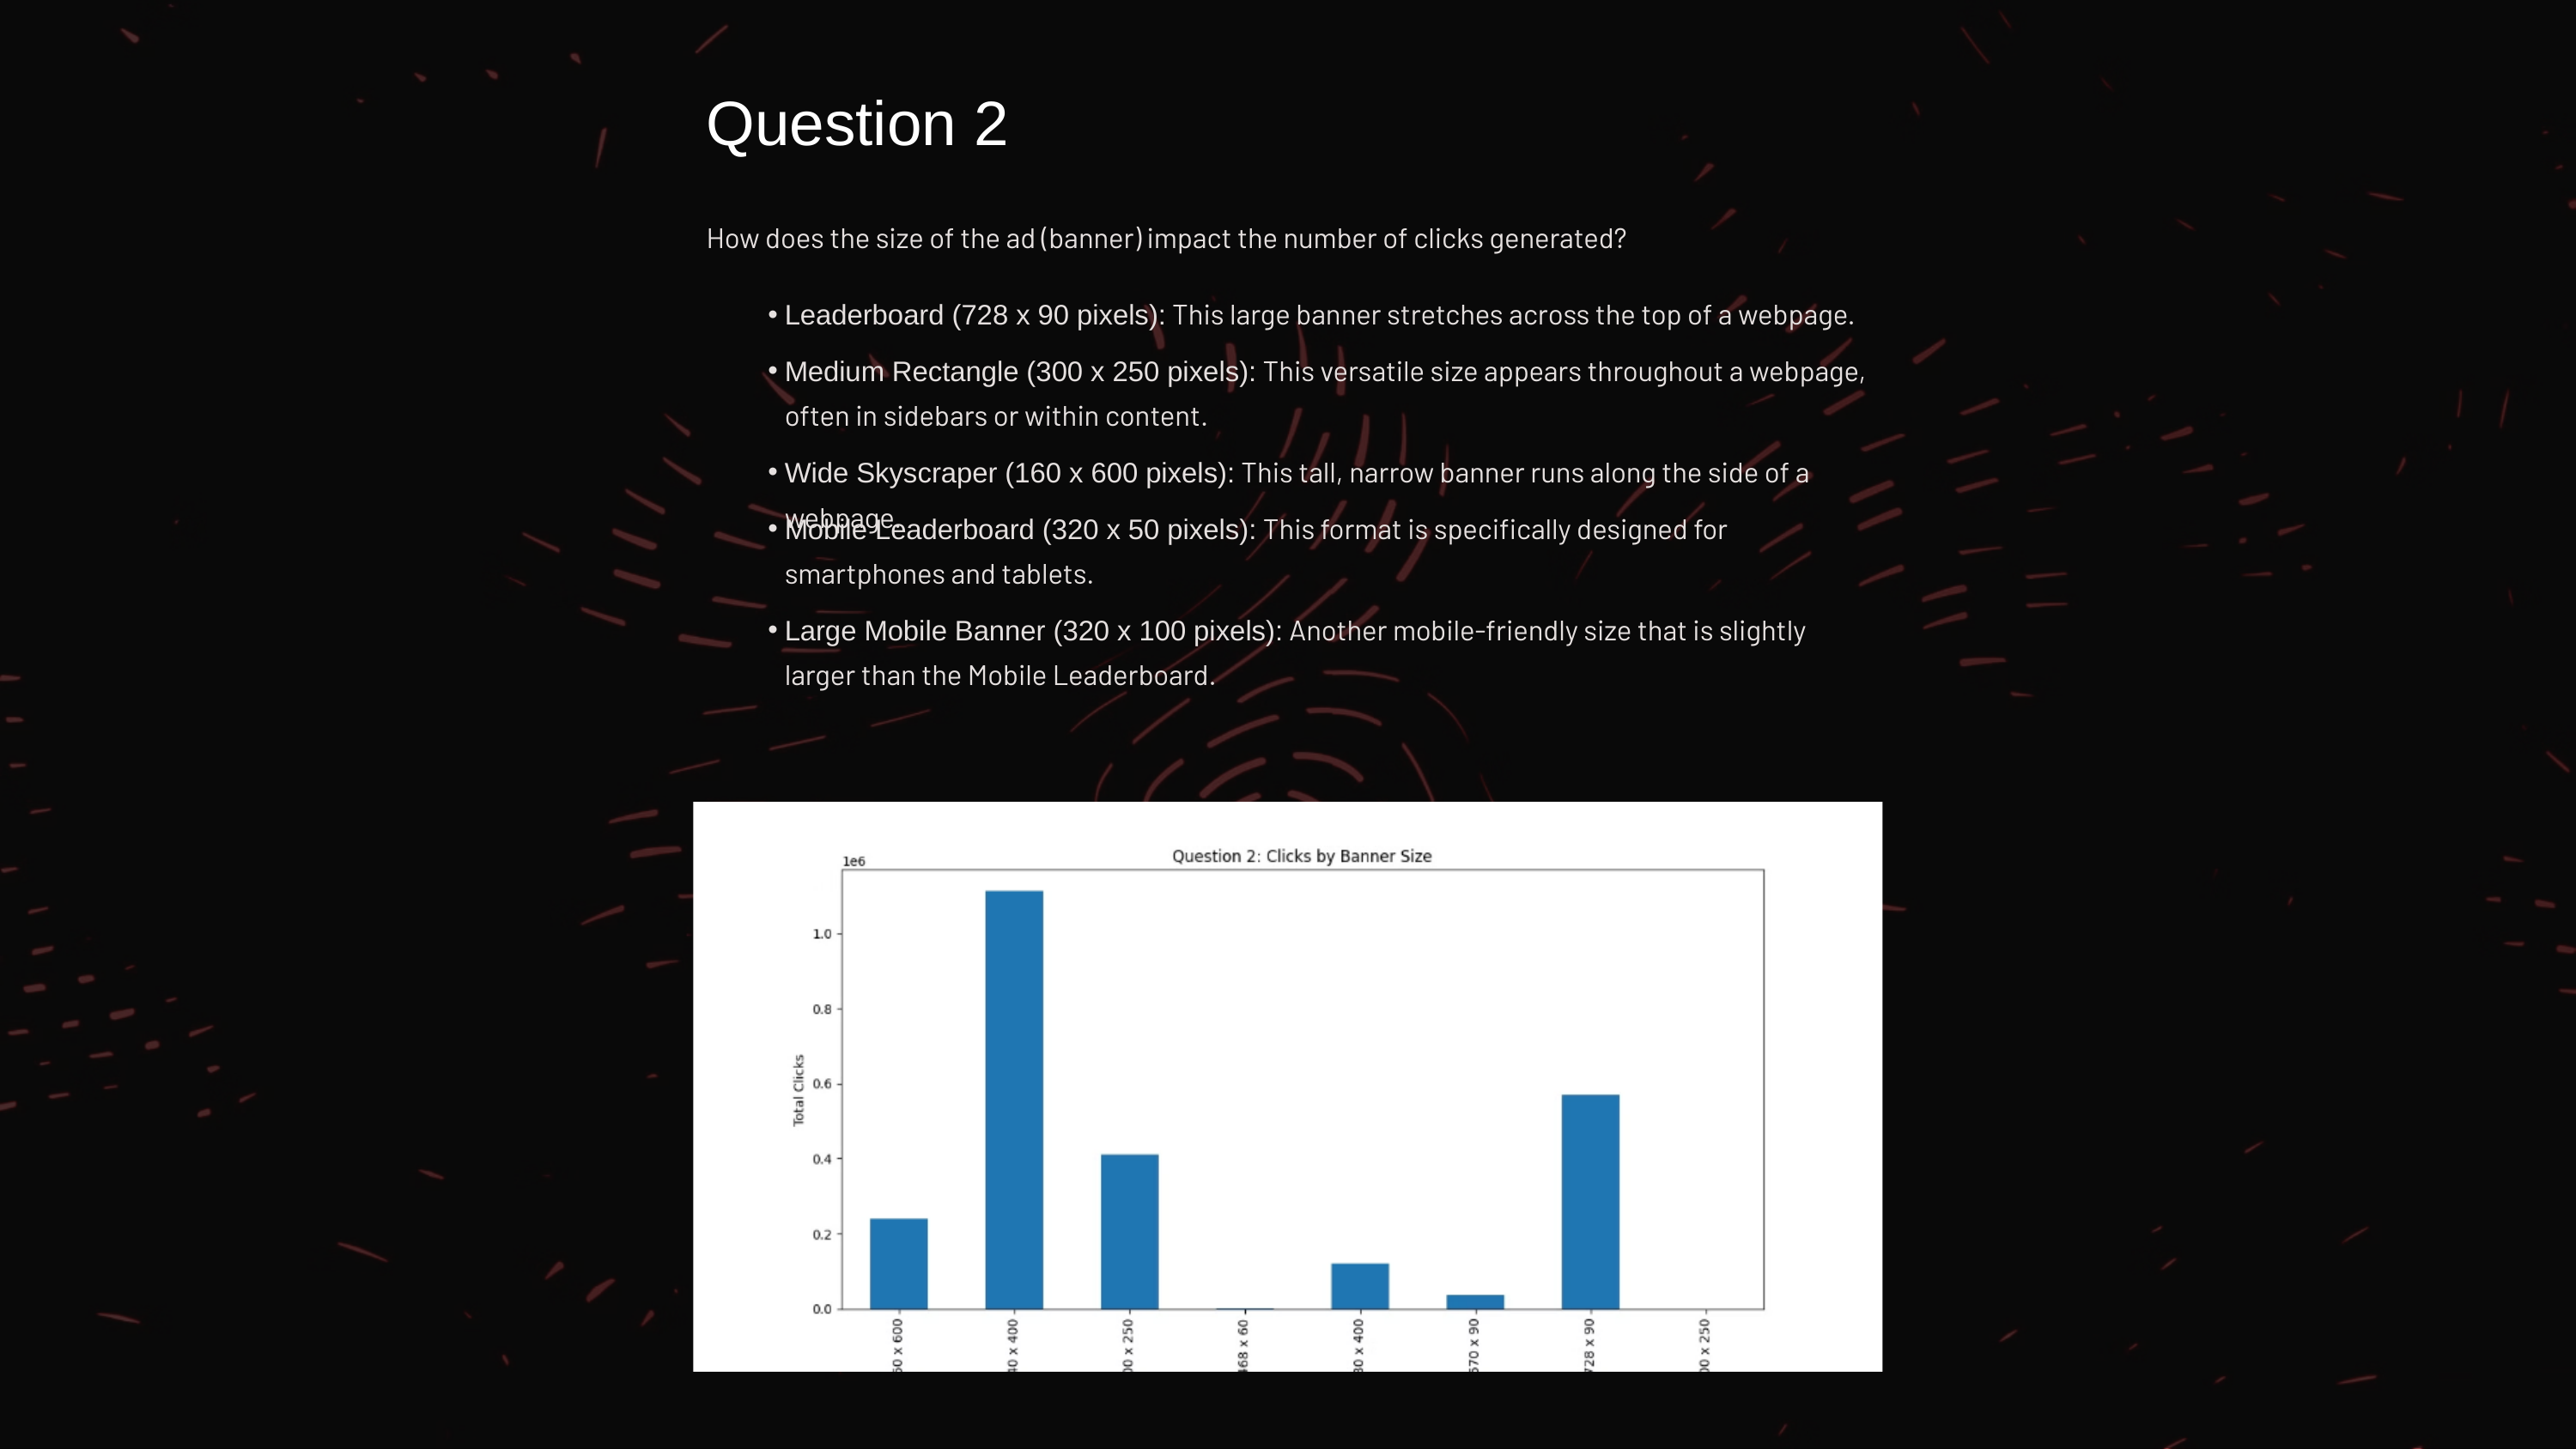

Question 2
How does the size of the ad (banner) impact the number of clicks generated?
Leaderboard (728 x 90 pixels): This large banner stretches across the top of a webpage.
Medium Rectangle (300 x 250 pixels): This versatile size appears throughout a webpage, often in sidebars or within content.
Wide Skyscraper (160 x 600 pixels): This tall, narrow banner runs along the side of a webpage.
Mobile Leaderboard (320 x 50 pixels): This format is specifically designed for smartphones and tablets.
Large Mobile Banner (320 x 100 pixels): Another mobile-friendly size that is slightly larger than the Mobile Leaderboard.